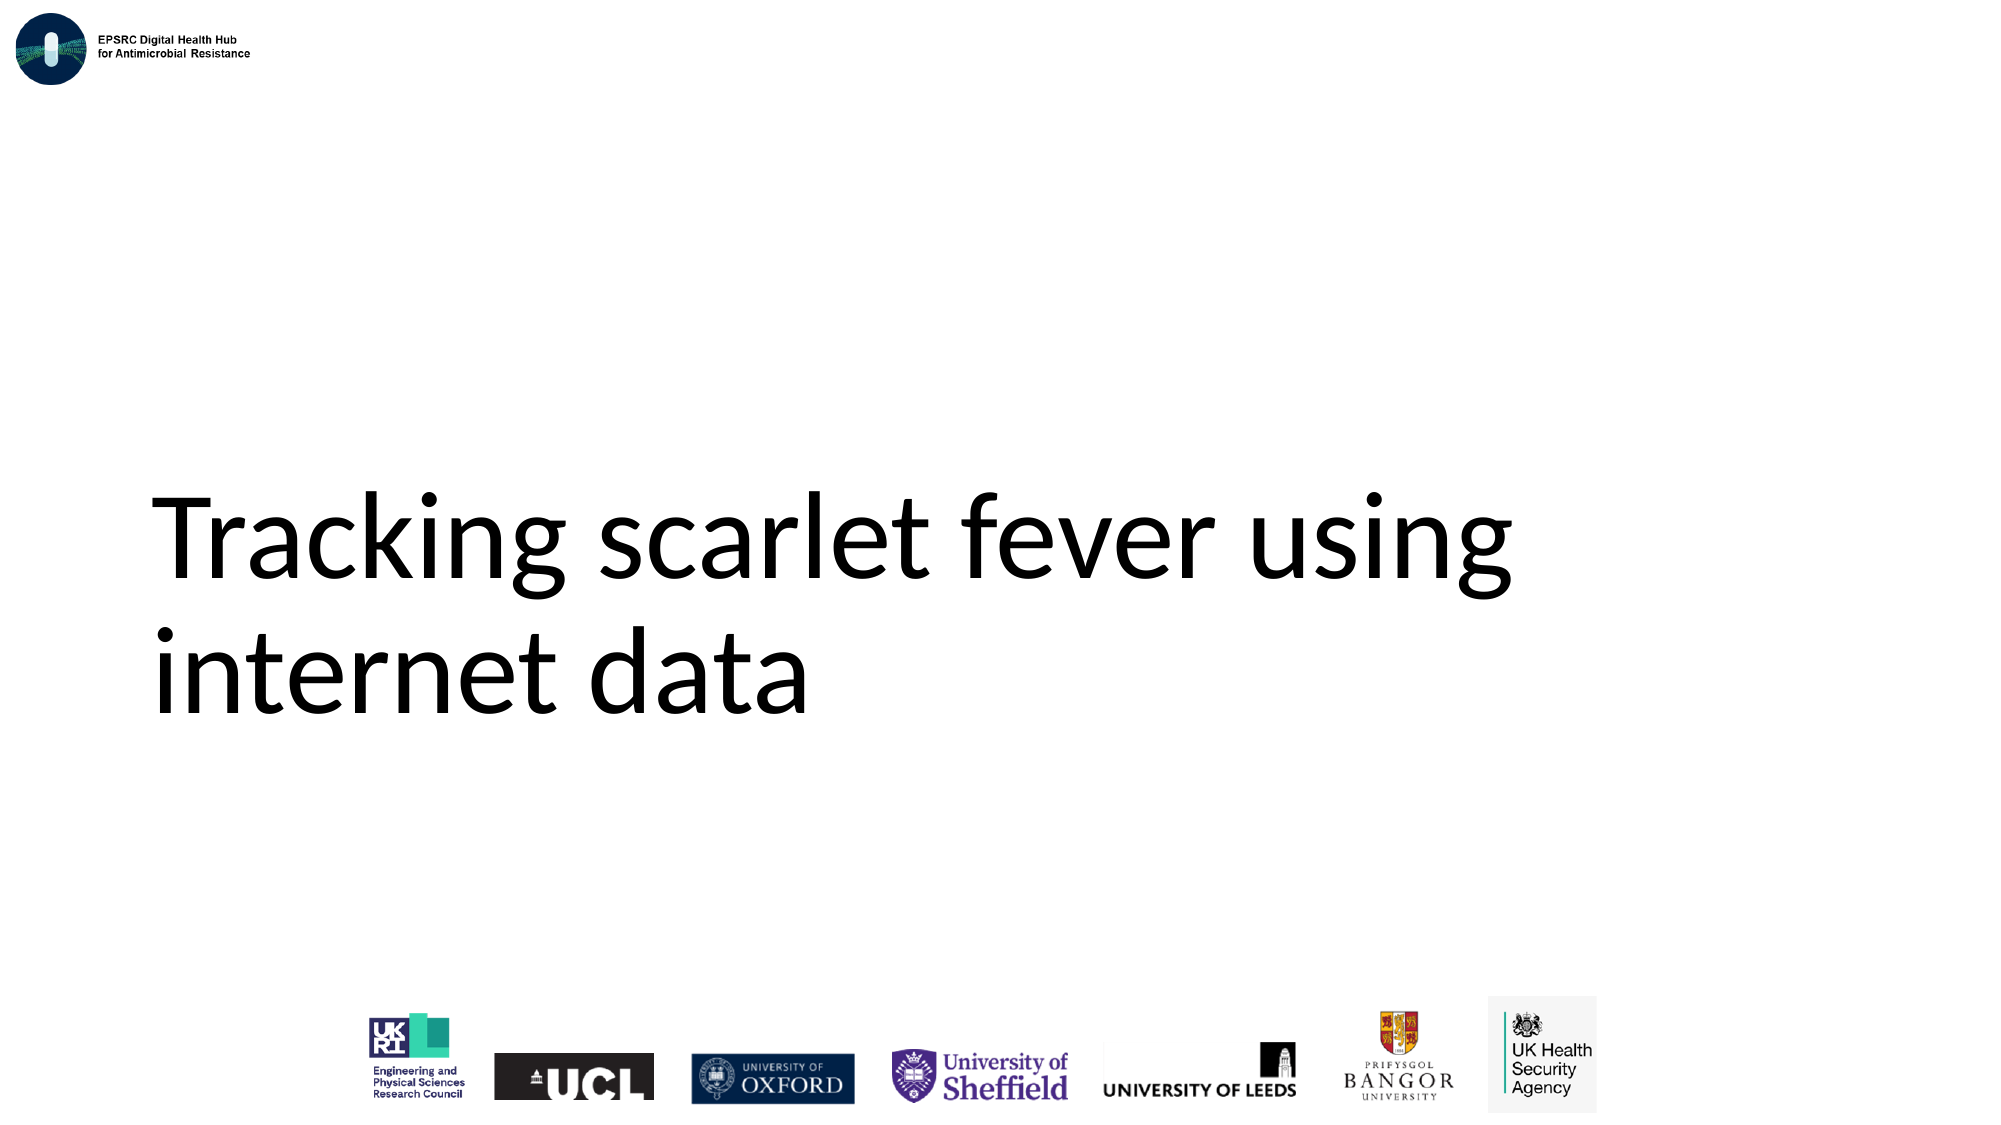

# Tracking scarlet fever using internet data